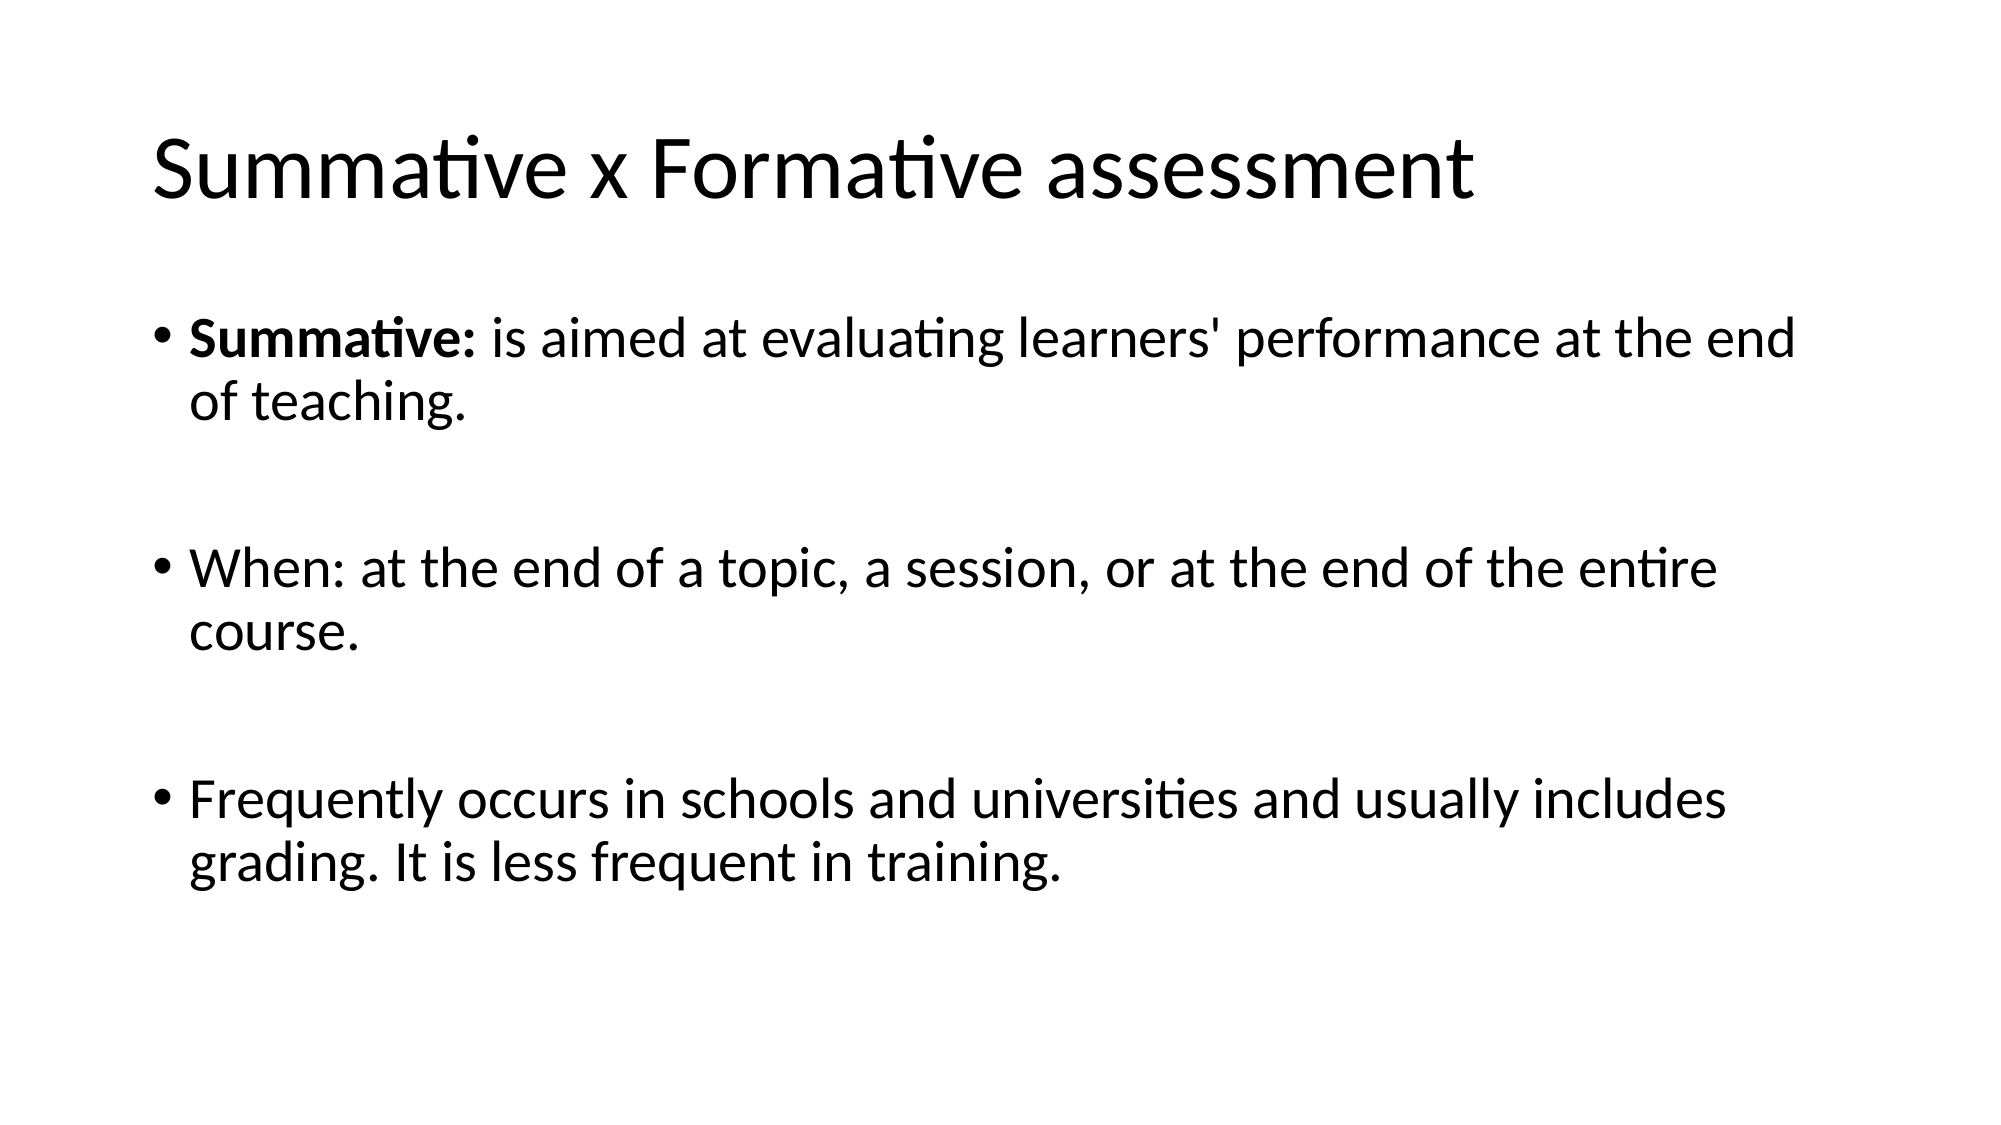

# Summative x Formative assessment
Summative: is aimed at evaluating learners' performance at the end of teaching.

When: at the end of a topic, a session, or at the end of the entire course.

Frequently occurs in schools and universities and usually includes grading. It is less frequent in training.